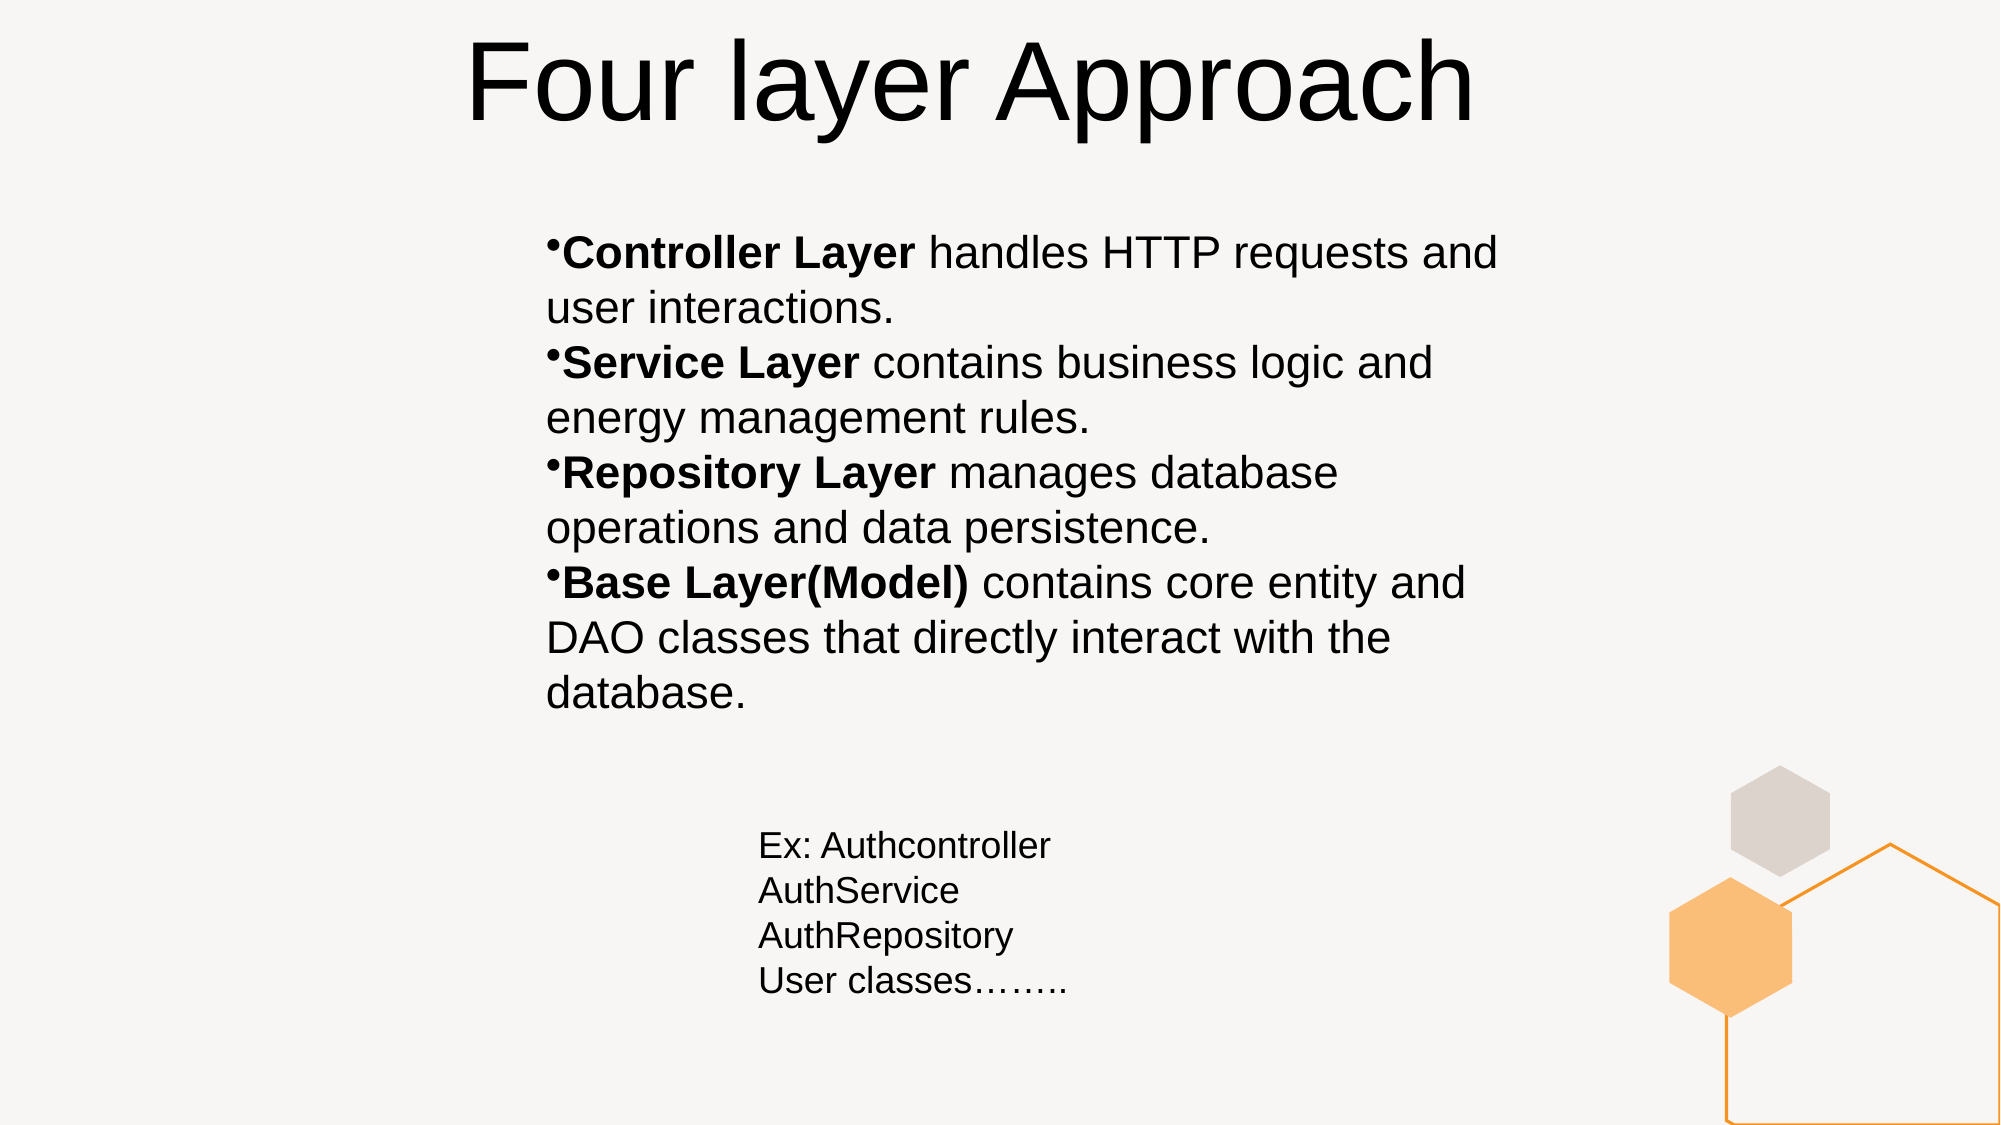

Four layer Approach
Controller Layer handles HTTP requests and user interactions.
Service Layer contains business logic and energy management rules.
Repository Layer manages database operations and data persistence.
Base Layer(Model) contains core entity and DAO classes that directly interact with the database.
Ex: Authcontroller
AuthService
AuthRepository
User classes……..